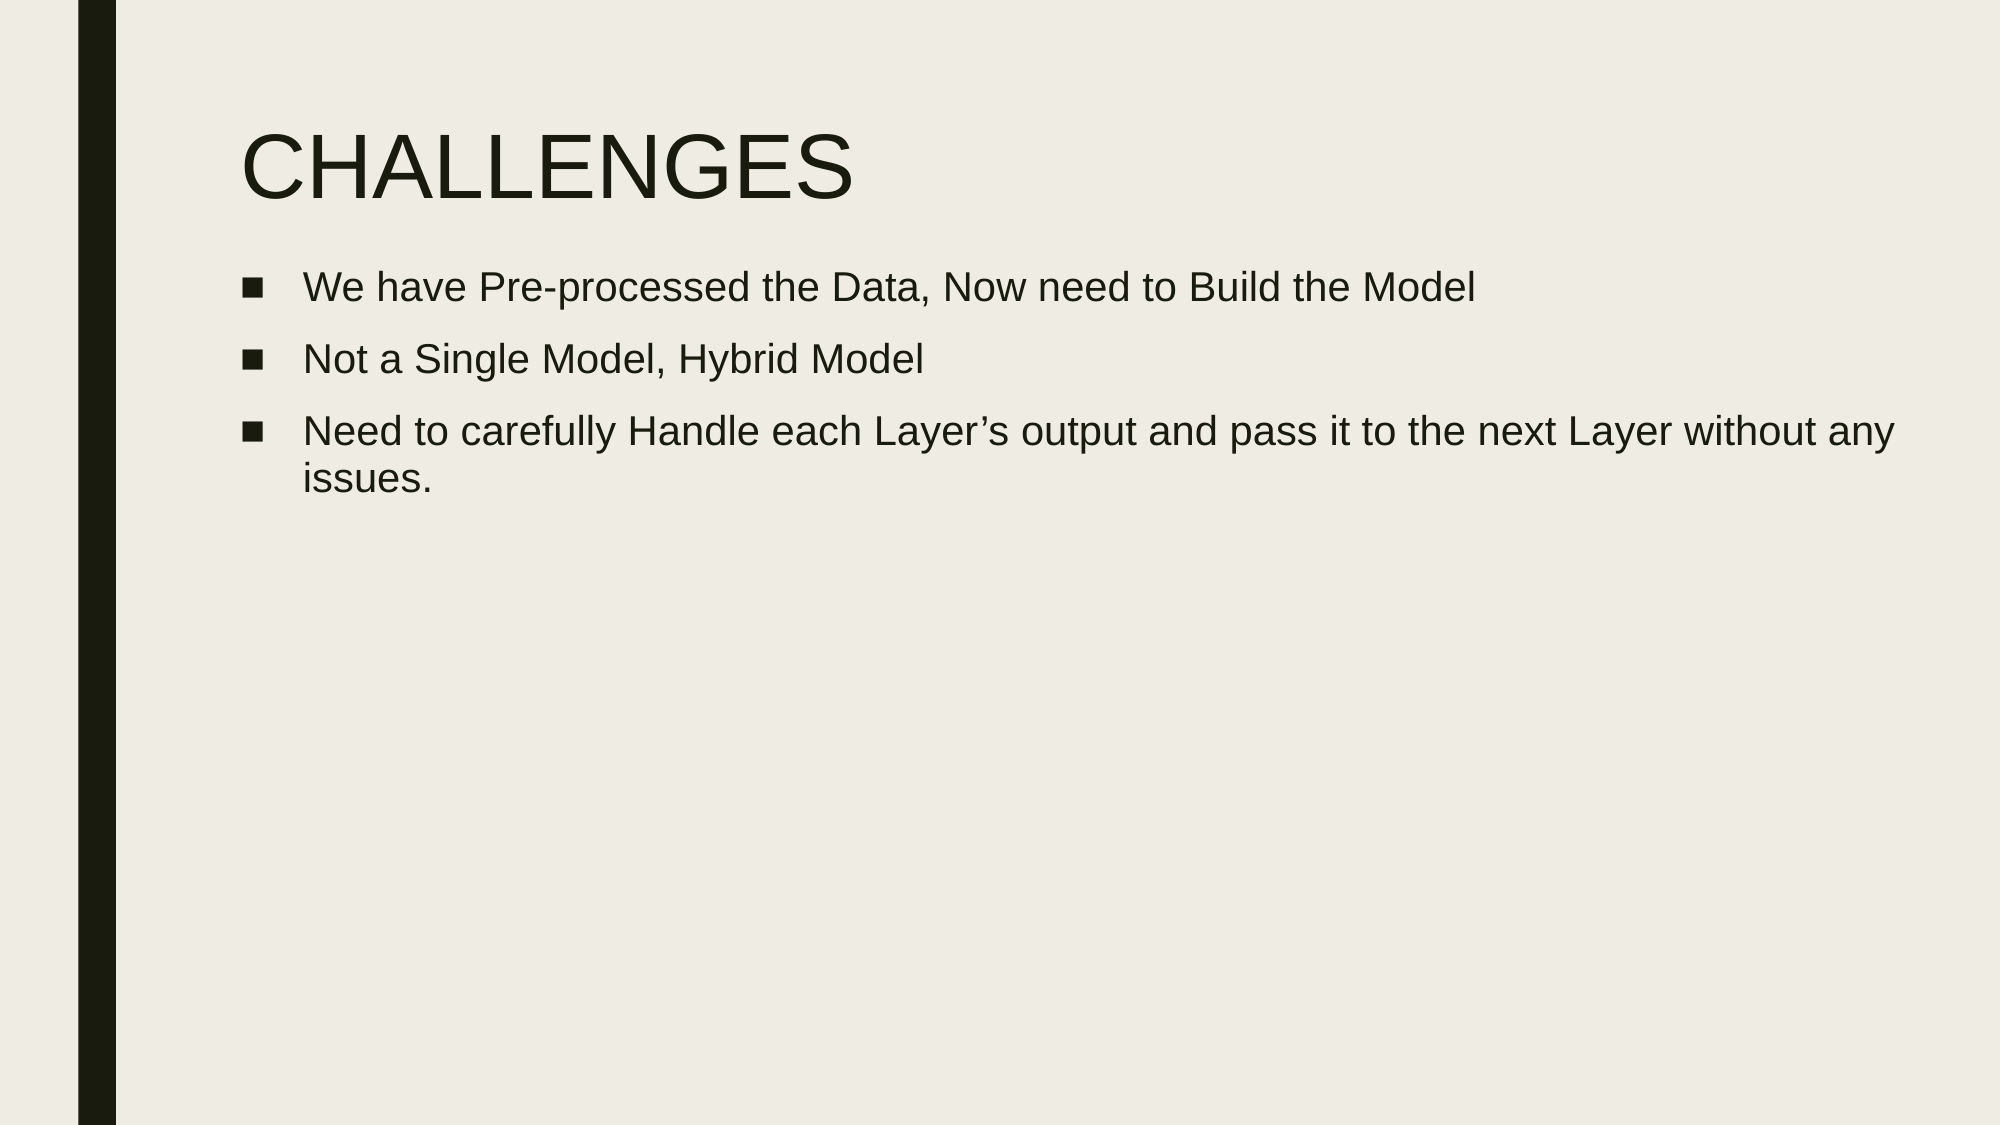

# CHALLENGES
We have Pre-processed the Data, Now need to Build the Model
Not a Single Model, Hybrid Model
Need to carefully Handle each Layer’s output and pass it to the next Layer without any issues.